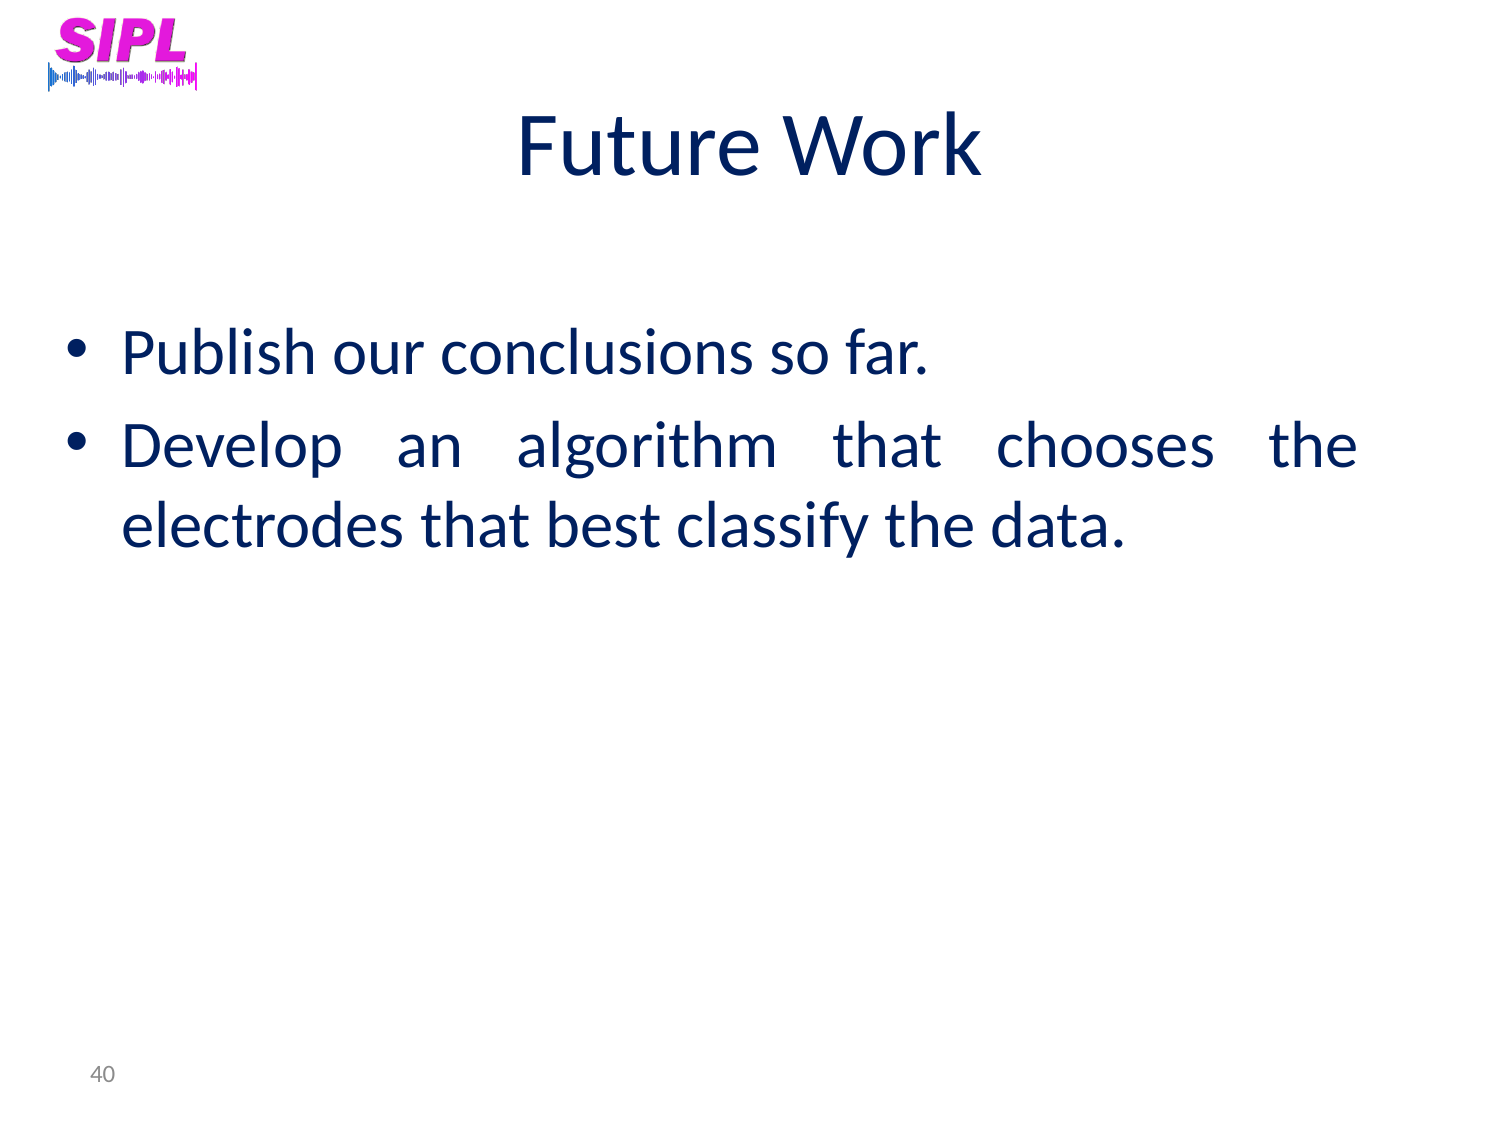

# Future Work
Publish our conclusions so far.
Develop an algorithm that chooses the electrodes that best classify the data.
40